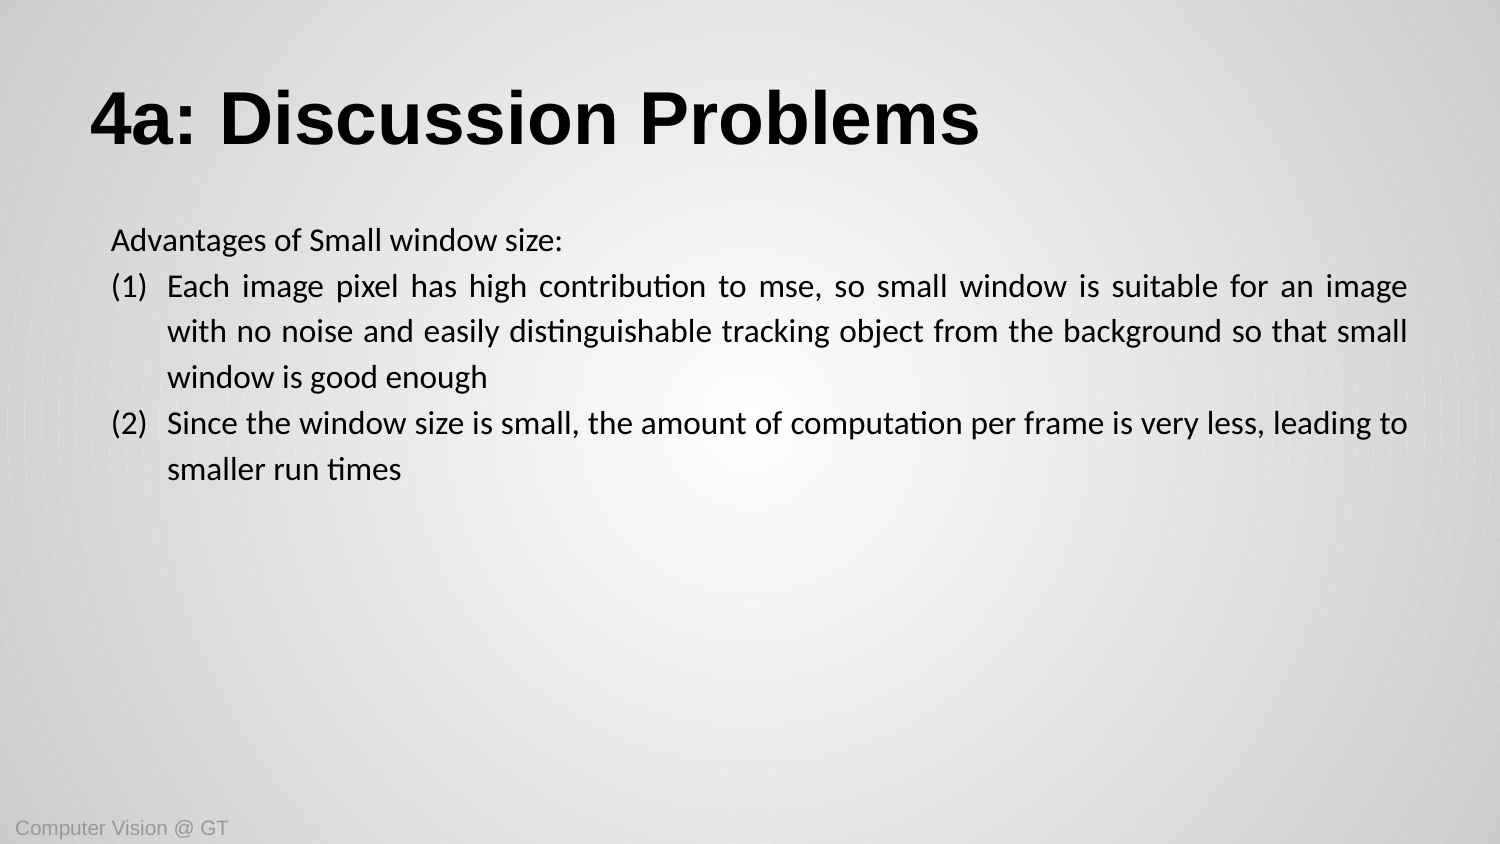

# 4a: Discussion Problems
Advantages of Small window size:
Each image pixel has high contribution to mse, so small window is suitable for an image with no noise and easily distinguishable tracking object from the background so that small window is good enough
Since the window size is small, the amount of computation per frame is very less, leading to smaller run times
Computer Vision @ GT